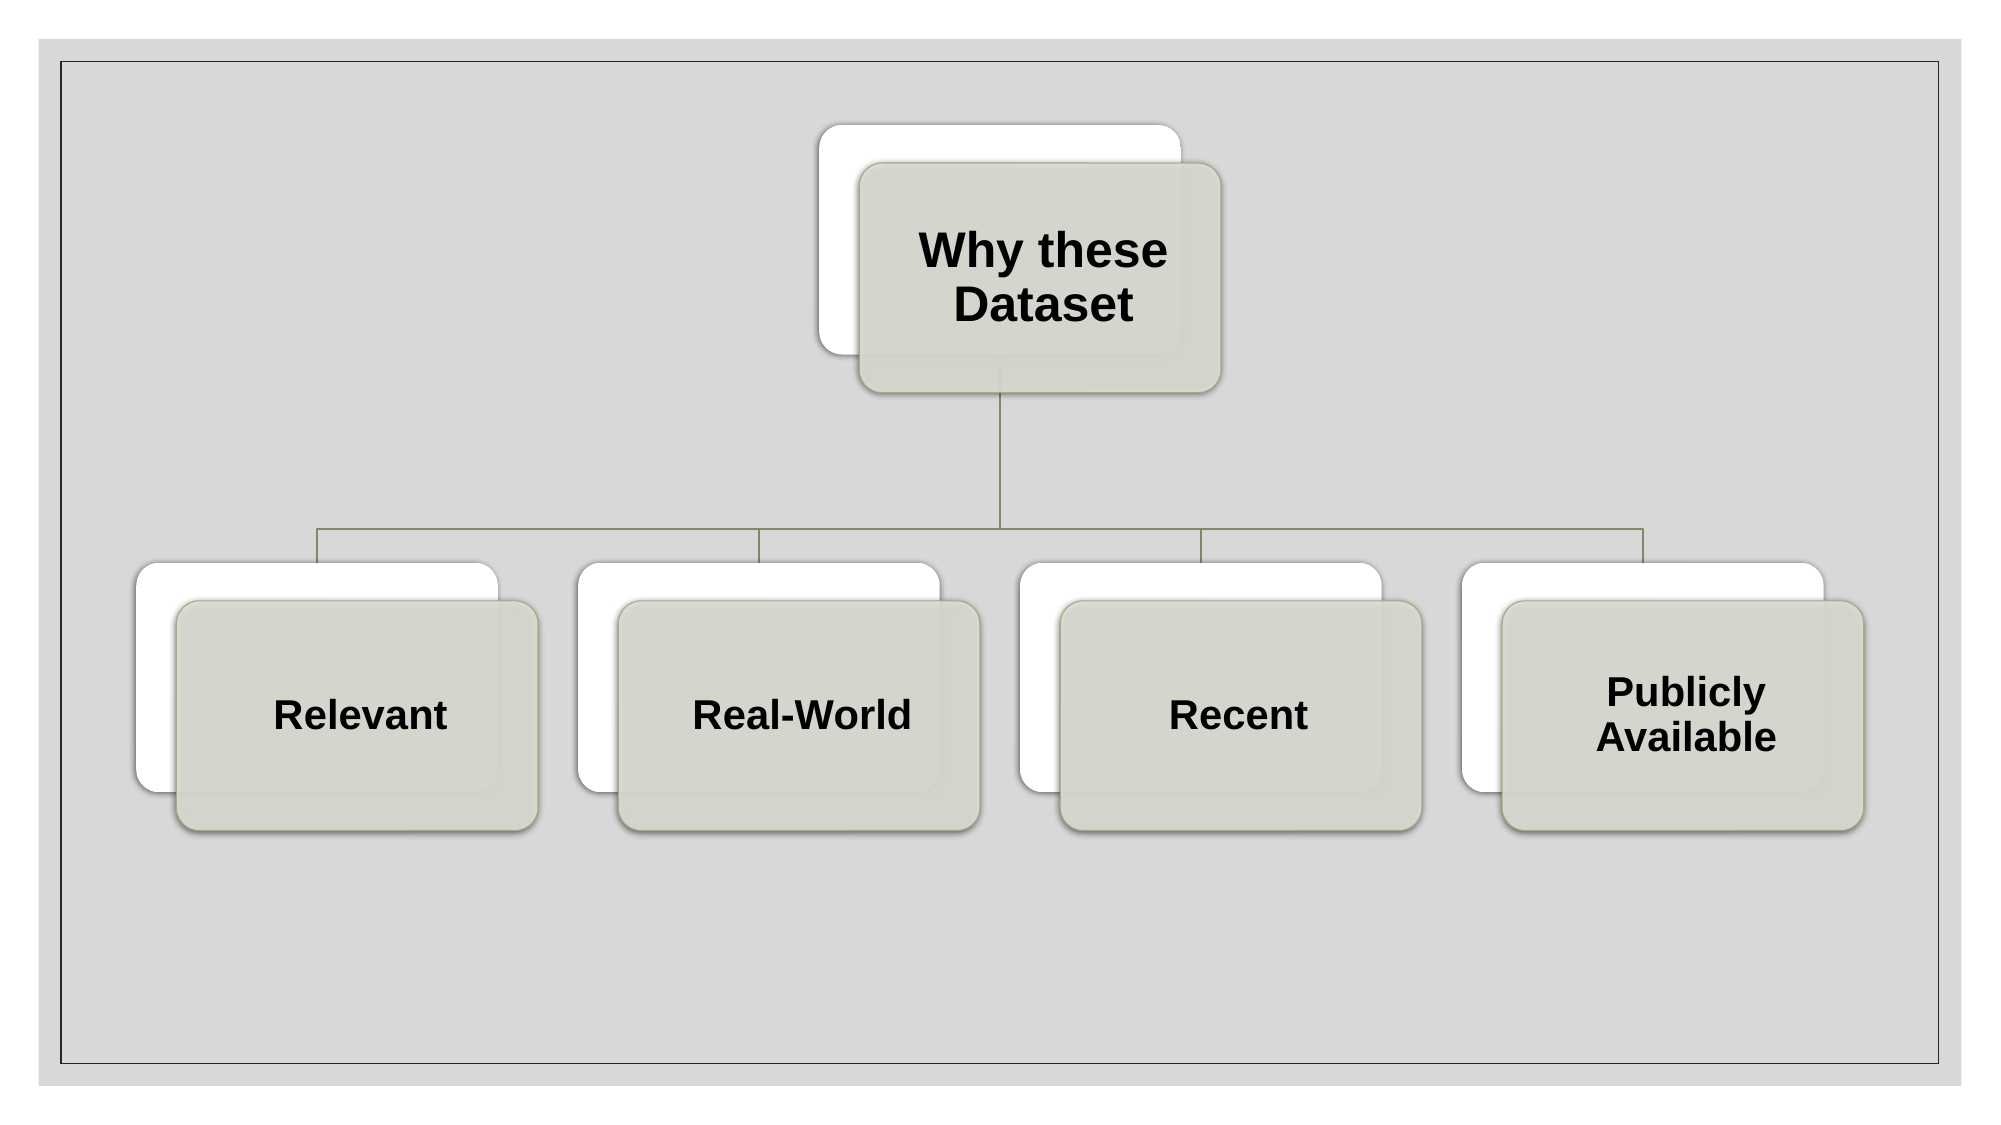

Why these Dataset
Relevant
Real-World
Recent
Publicly Available